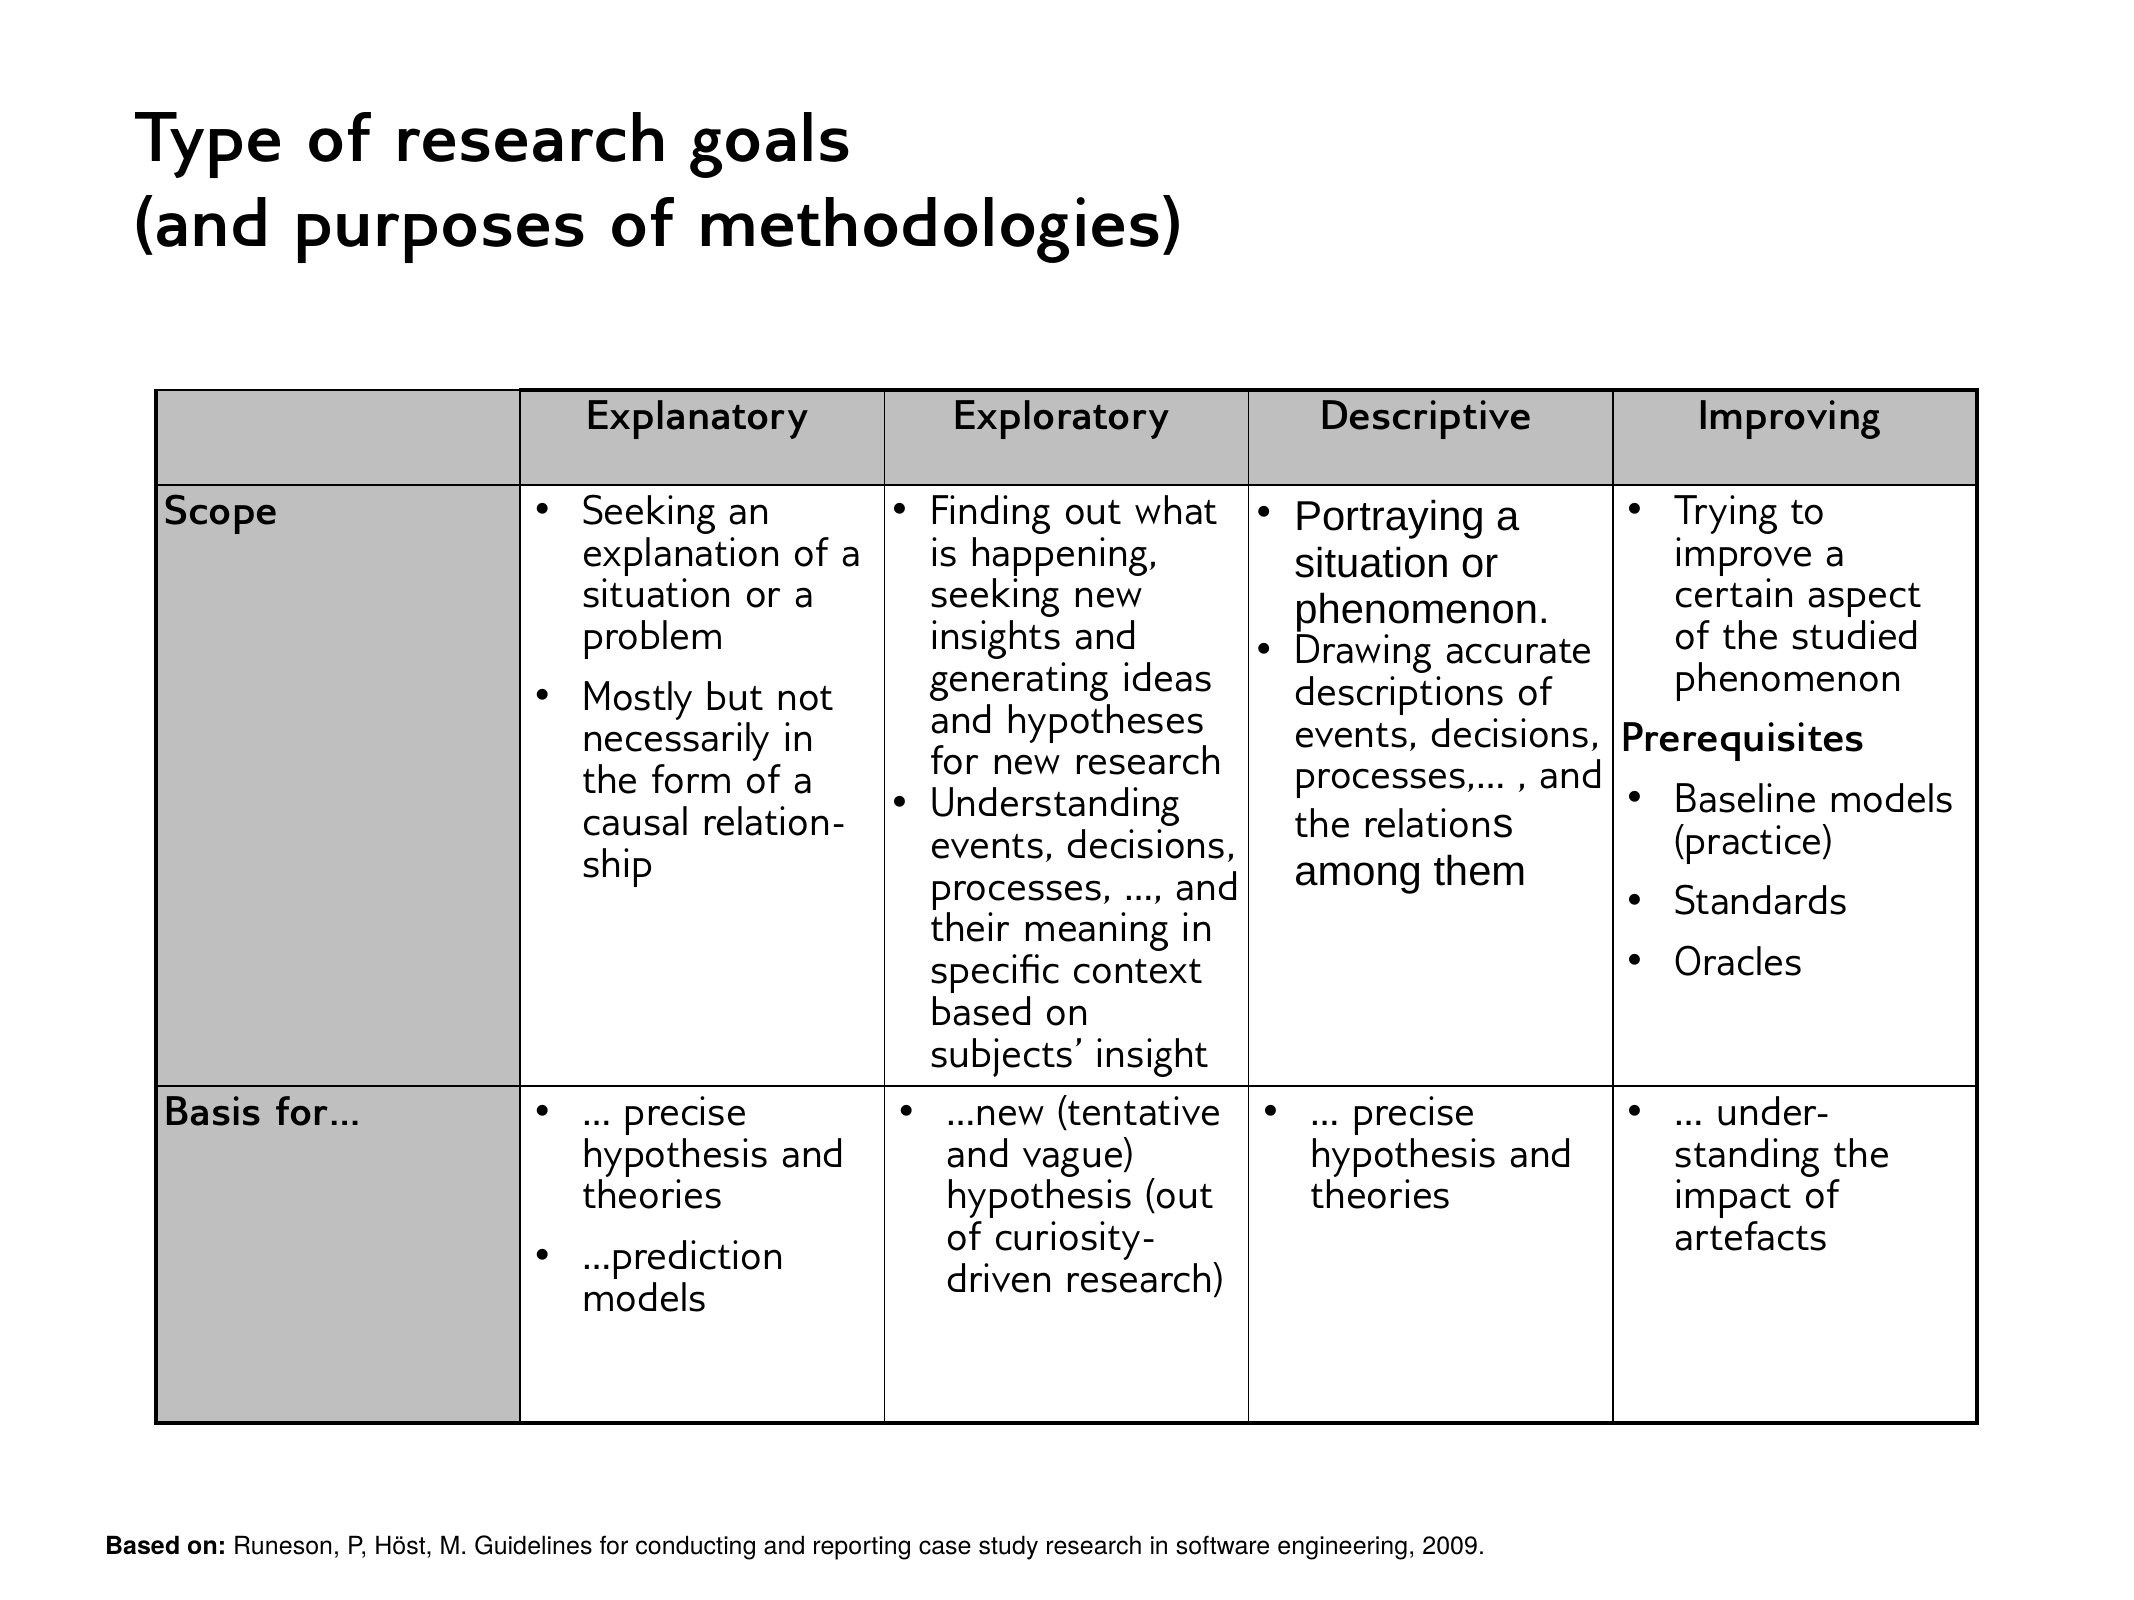

# Type of research goals (and purposes of methodologies)
|  | Explanatory | Exploratory | Descriptive | Improving |
| --- | --- | --- | --- | --- |
| Scope | Seeking an explanation of a situation or a problem Mostly but not necessarily in the form of a causal relation-ship | Finding out what is happening, seeking new insights and generating ideas and hypotheses for new research Understanding events, decisions, processes, …, and their meaning in specific context based on subjects’ insight | Portraying a situation or phenomenon. Drawing accurate descriptions of events, decisions, processes,… , and the relations among them | Trying to improve a certain aspect of the studied phenomenon Prerequisites Baseline models (practice) Standards Oracles |
| Basis for… | … precise hypothesis and theories …prediction models | …new (tentative and vague) hypothesis (out of curiosity-driven research) | … precise hypothesis and theories | … under-standing the impact of artefacts |
Based on: Runeson, P, Höst, M. Guidelines for conducting and reporting case study research in software engineering, 2009.